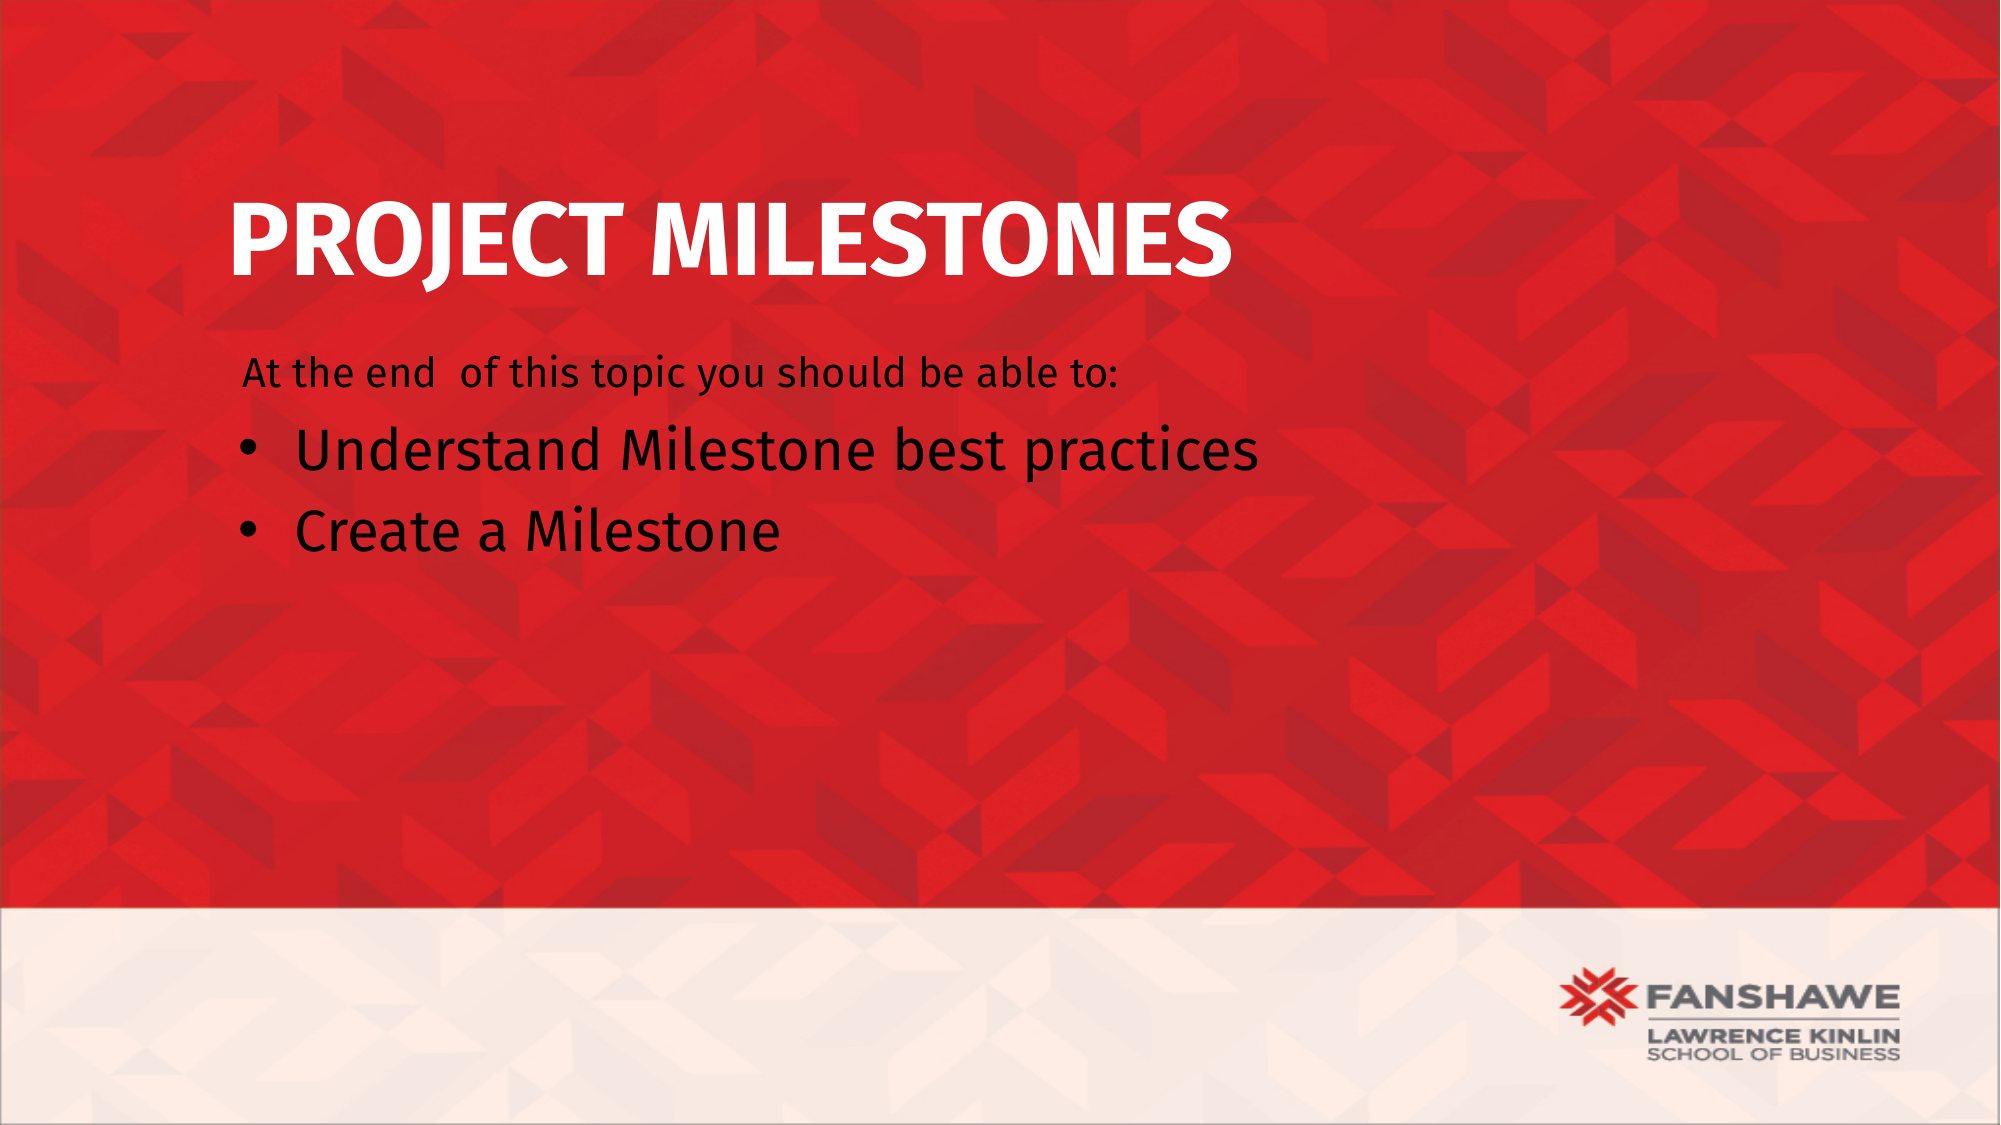

# Project Milestones
Understand Milestone best practices
Create a Milestone